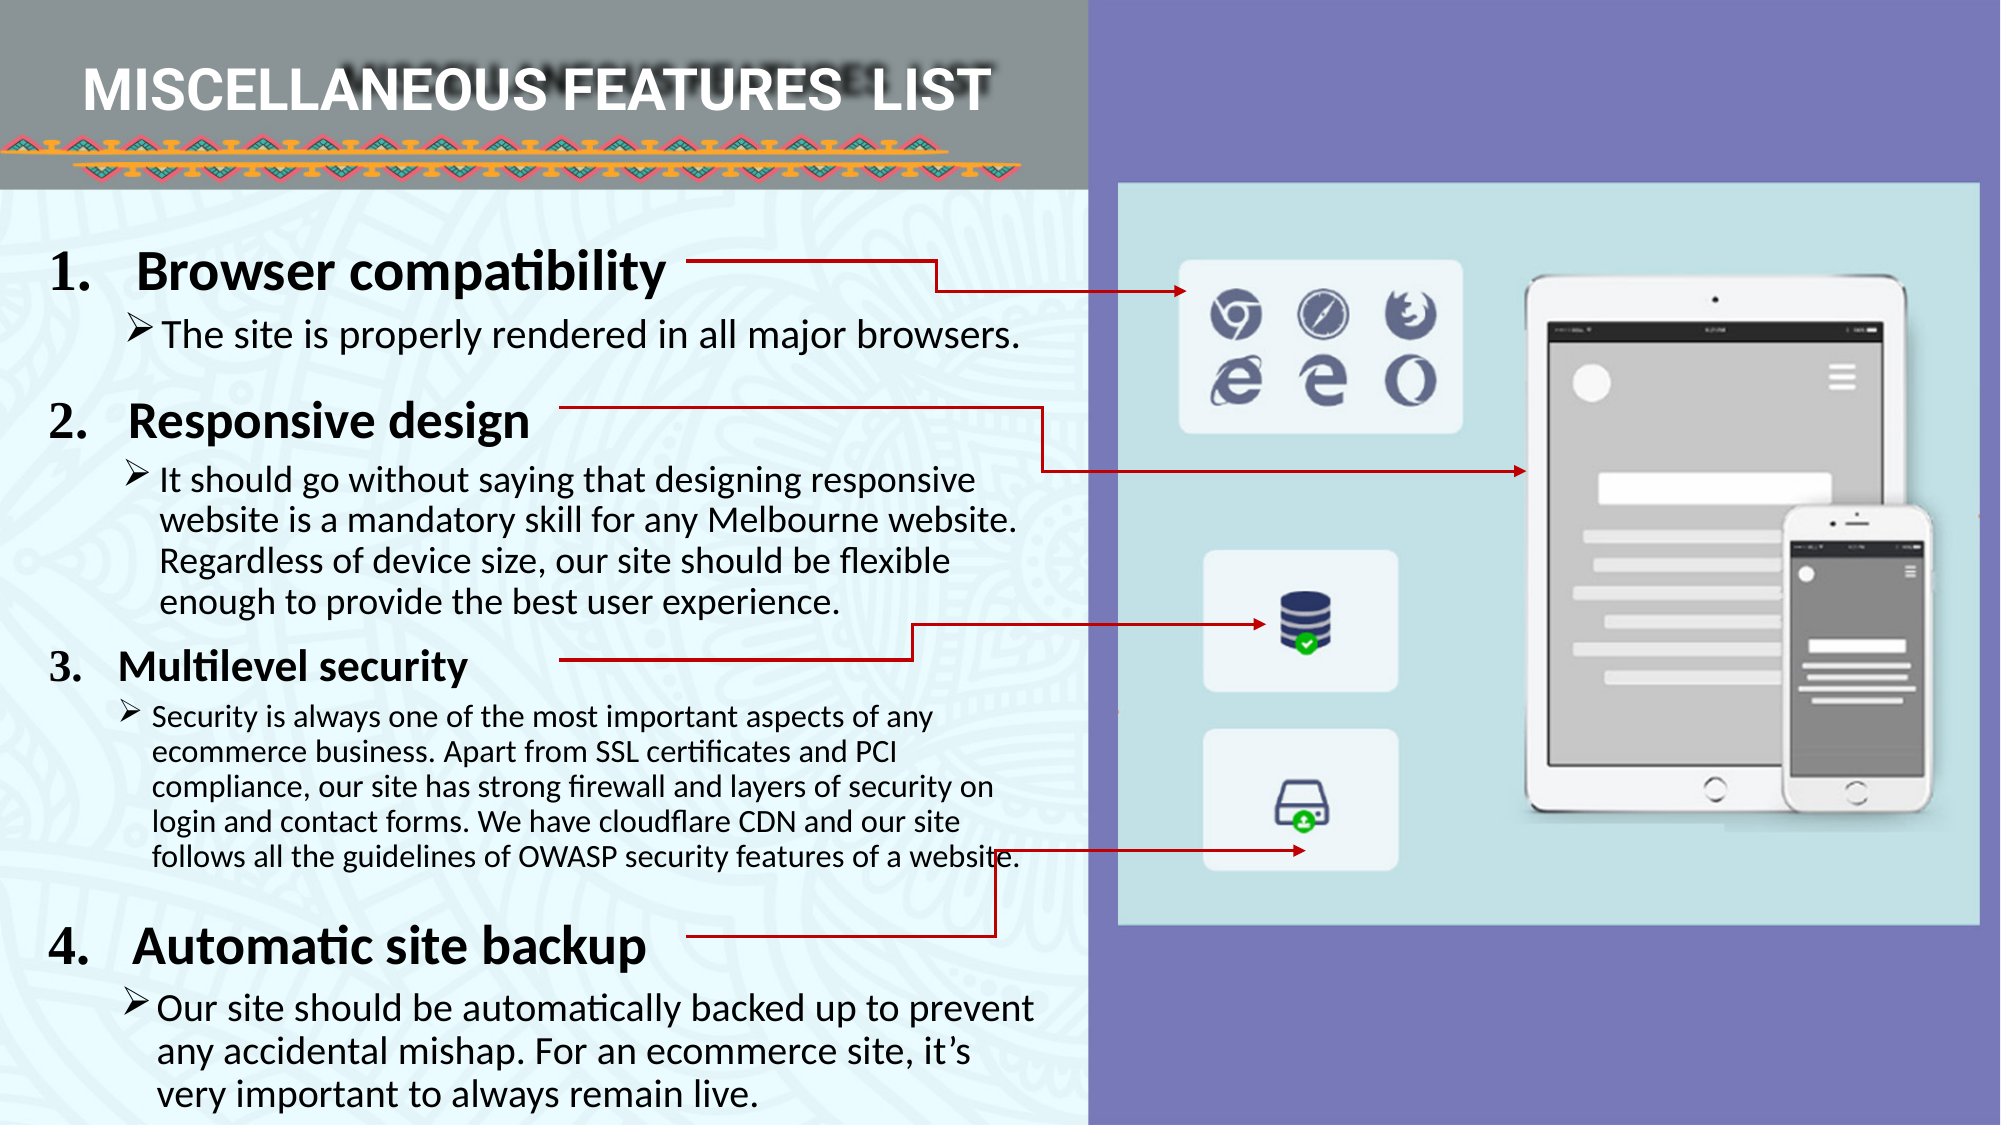

MISCELLANEOUS FEATURES  LIST

1.   Browser compatibility
The site is properly rendered in all major browsers.

2.   Responsive design
It should go without saying that designing responsive website is a mandatory skill for any Melbourne website. Regardless of device size, our site should be flexible enough to provide the best user experience.

3.   Multilevel security
Security is always one of the most important aspects of any ecommerce business. Apart from SSL certificates and PCI compliance, our site has strong firewall and layers of security on login and contact forms. We have cloudflare CDN and our site follows all the guidelines of OWASP security features of a website.

4.   Automatic site backup
Our site should be automatically backed up to prevent any accidental mishap. For an ecommerce site, it’s very important to always remain live.